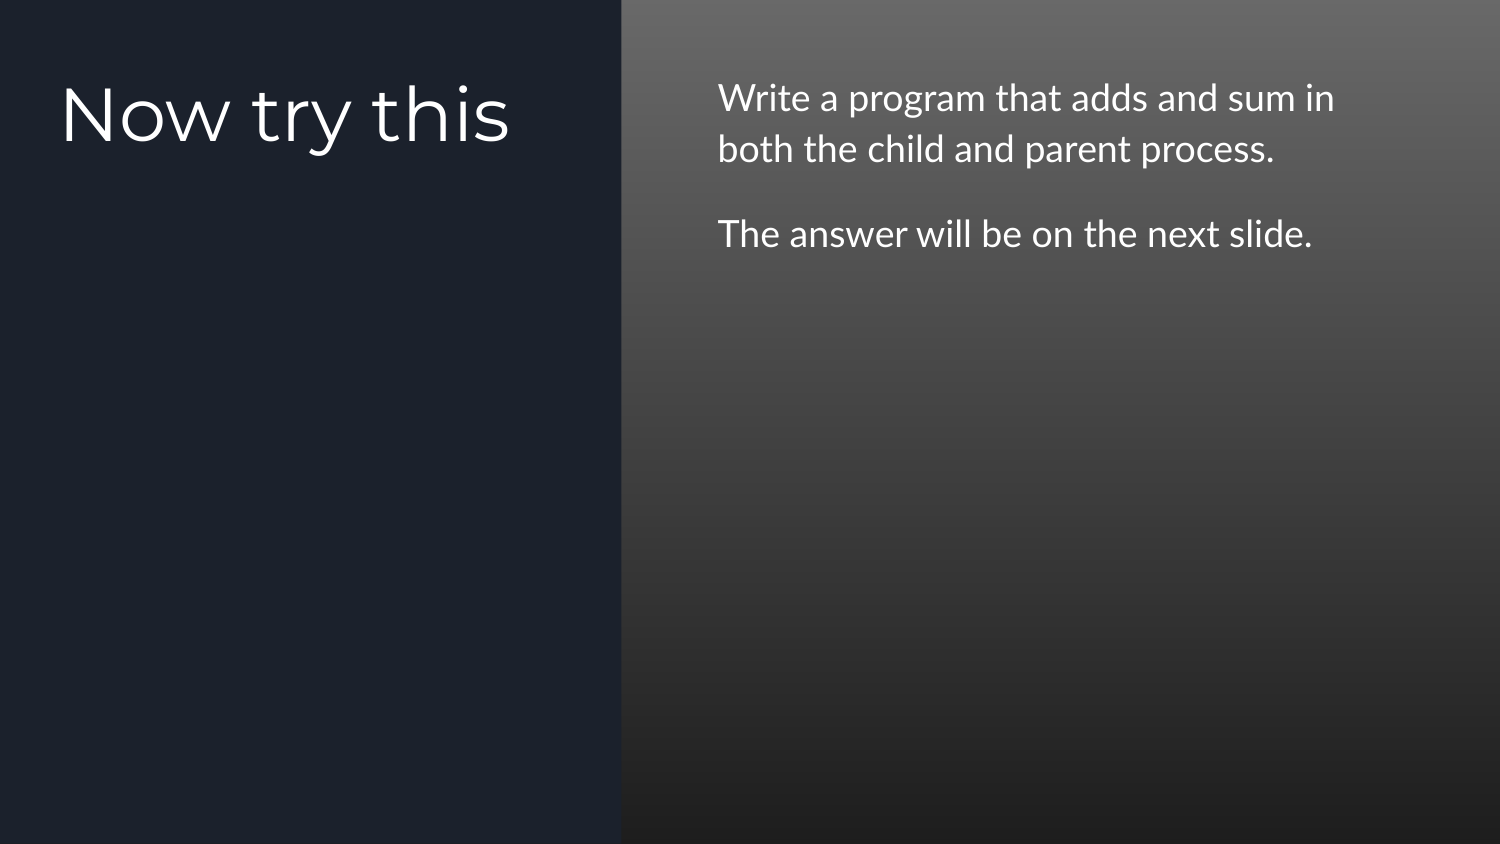

# Now try this
Write a program that adds and sum in both the child and parent process.
The answer will be on the next slide.